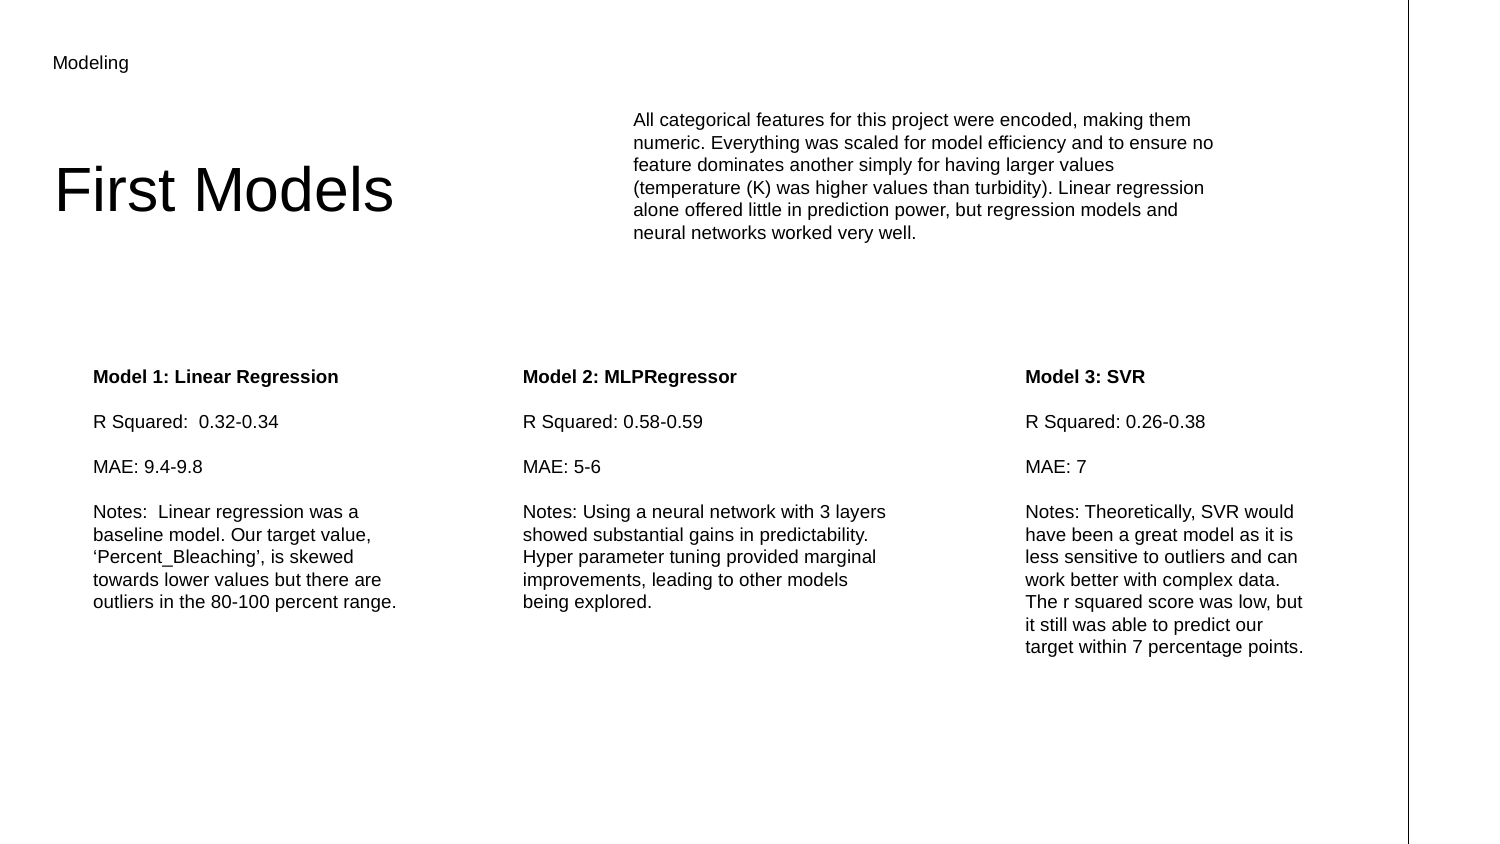

Modeling
All categorical features for this project were encoded, making them numeric. Everything was scaled for model efficiency and to ensure no feature dominates another simply for having larger values (temperature (K) was higher values than turbidity). Linear regression alone offered little in prediction power, but regression models and neural networks worked very well.
First Models
Model 1: Linear Regression

R Squared:  0.32-0.34

MAE: 9.4-9.8

Notes:  Linear regression was a baseline model. Our target value, ‘Percent_Bleaching’, is skewed towards lower values but there are outliers in the 80-100 percent range.

Model 2: MLPRegressor

R Squared: 0.58-0.59

MAE: 5-6

Notes: Using a neural network with 3 layers showed substantial gains in predictability. Hyper parameter tuning provided marginal improvements, leading to other models being explored.
Model 3: SVR

R Squared: 0.26-0.38

MAE: 7

Notes: Theoretically, SVR would have been a great model as it is less sensitive to outliers and can work better with complex data. The r squared score was low, but it still was able to predict our target within 7 percentage points.